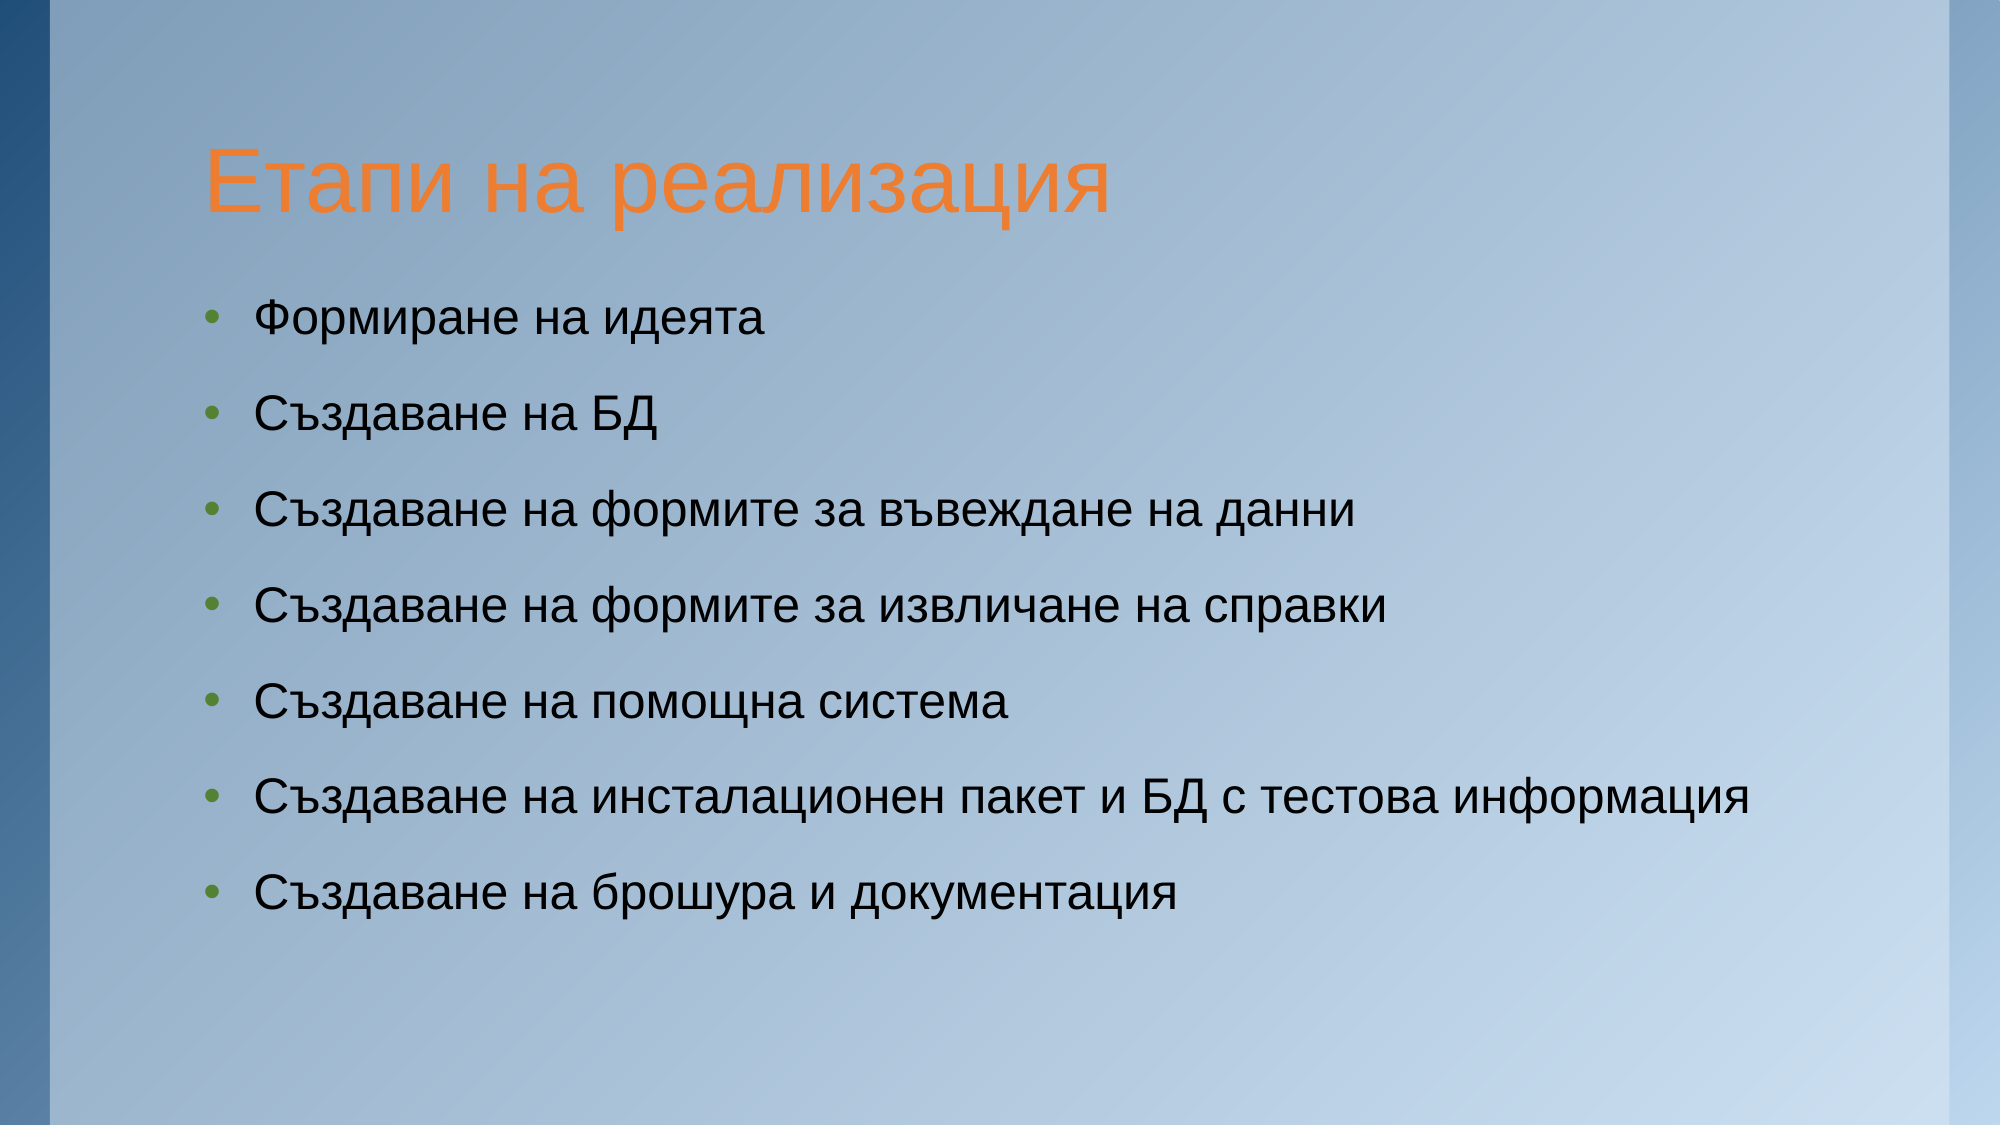

# Етапи на реализация
Формиране на идеята
Създаване на БД
Създаване на формите за въвеждане на данни
Създаване на формите за извличане на справки
Създаване на помощна система
Създаване на инсталационен пакет и БД с тестова информация
Създаване на брошура и документация